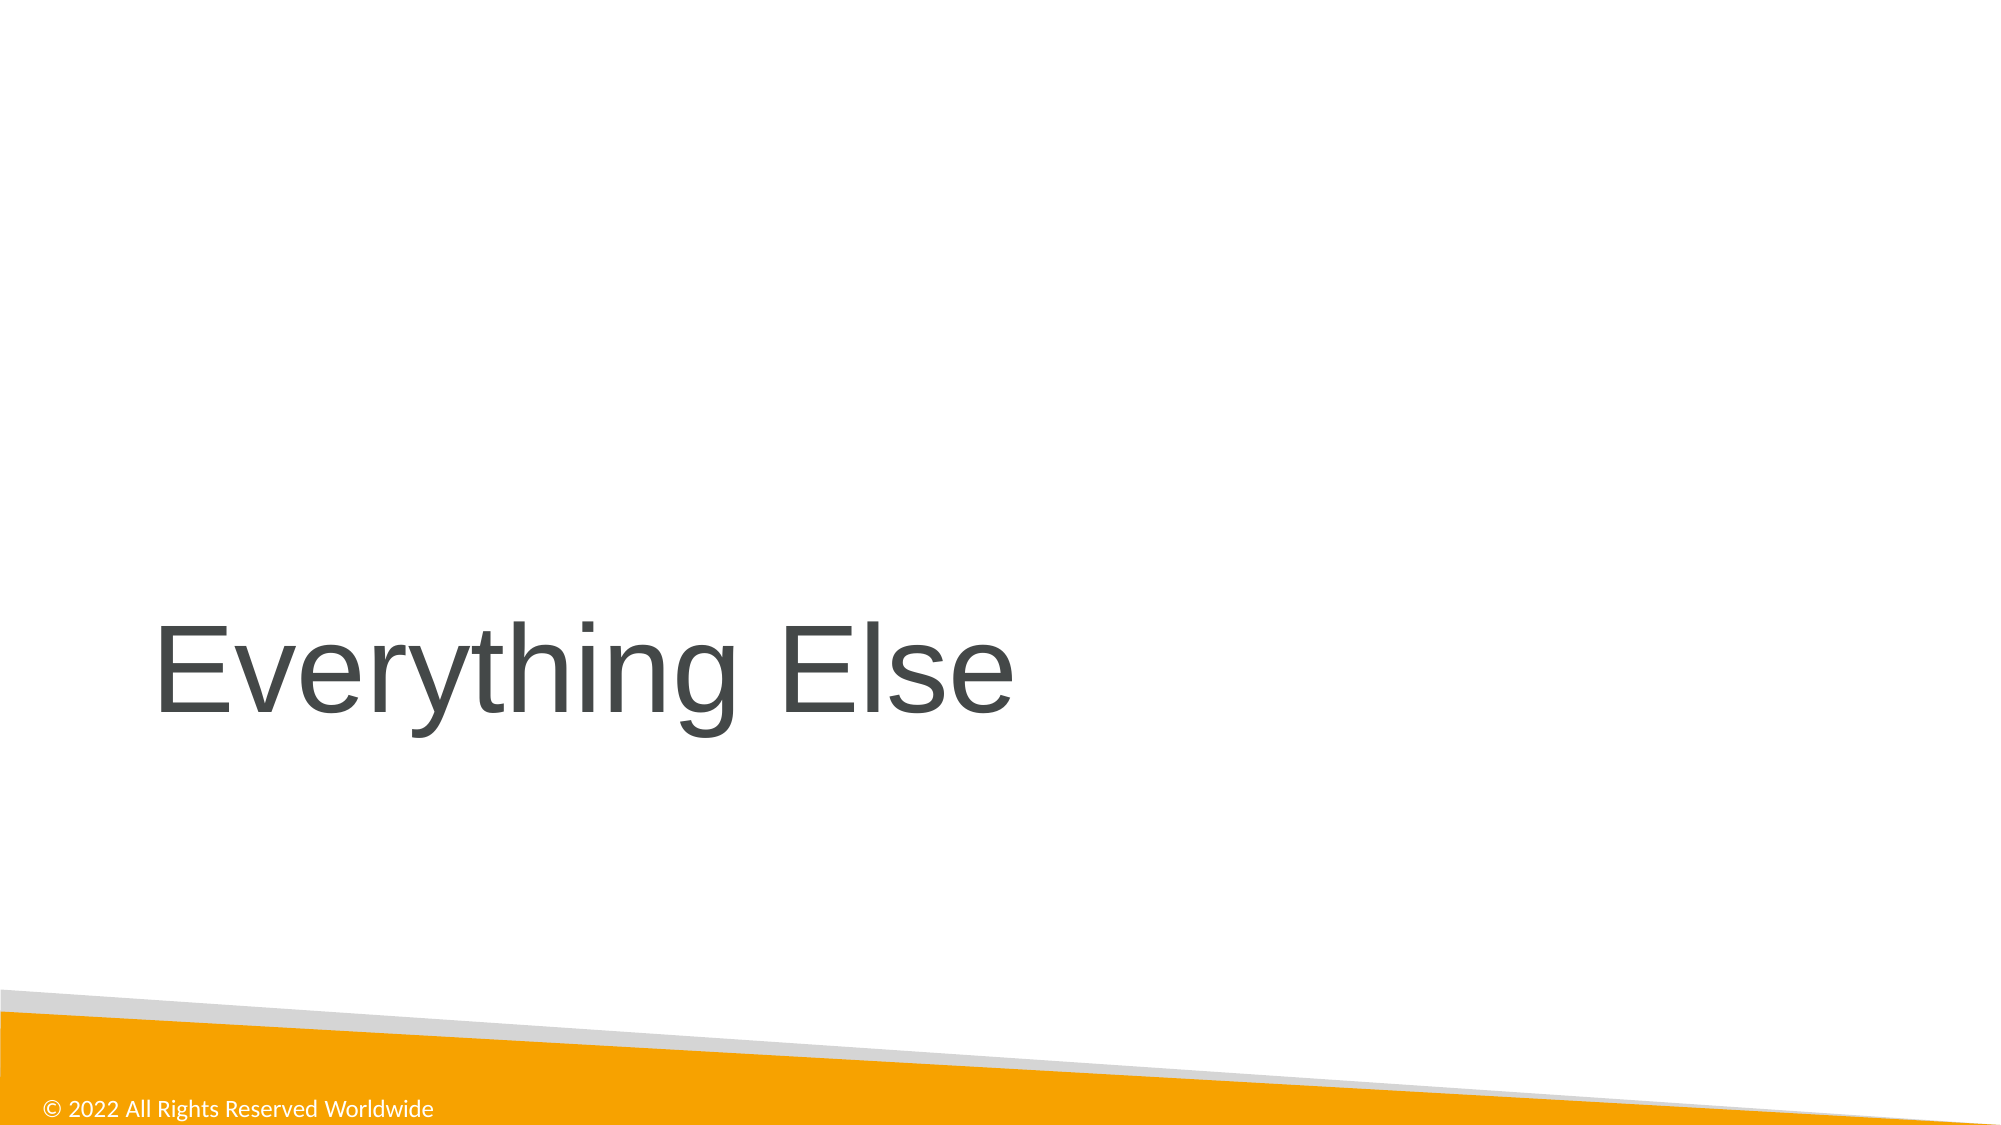

# Everything Else
© 2022 All Rights Reserved Worldwide